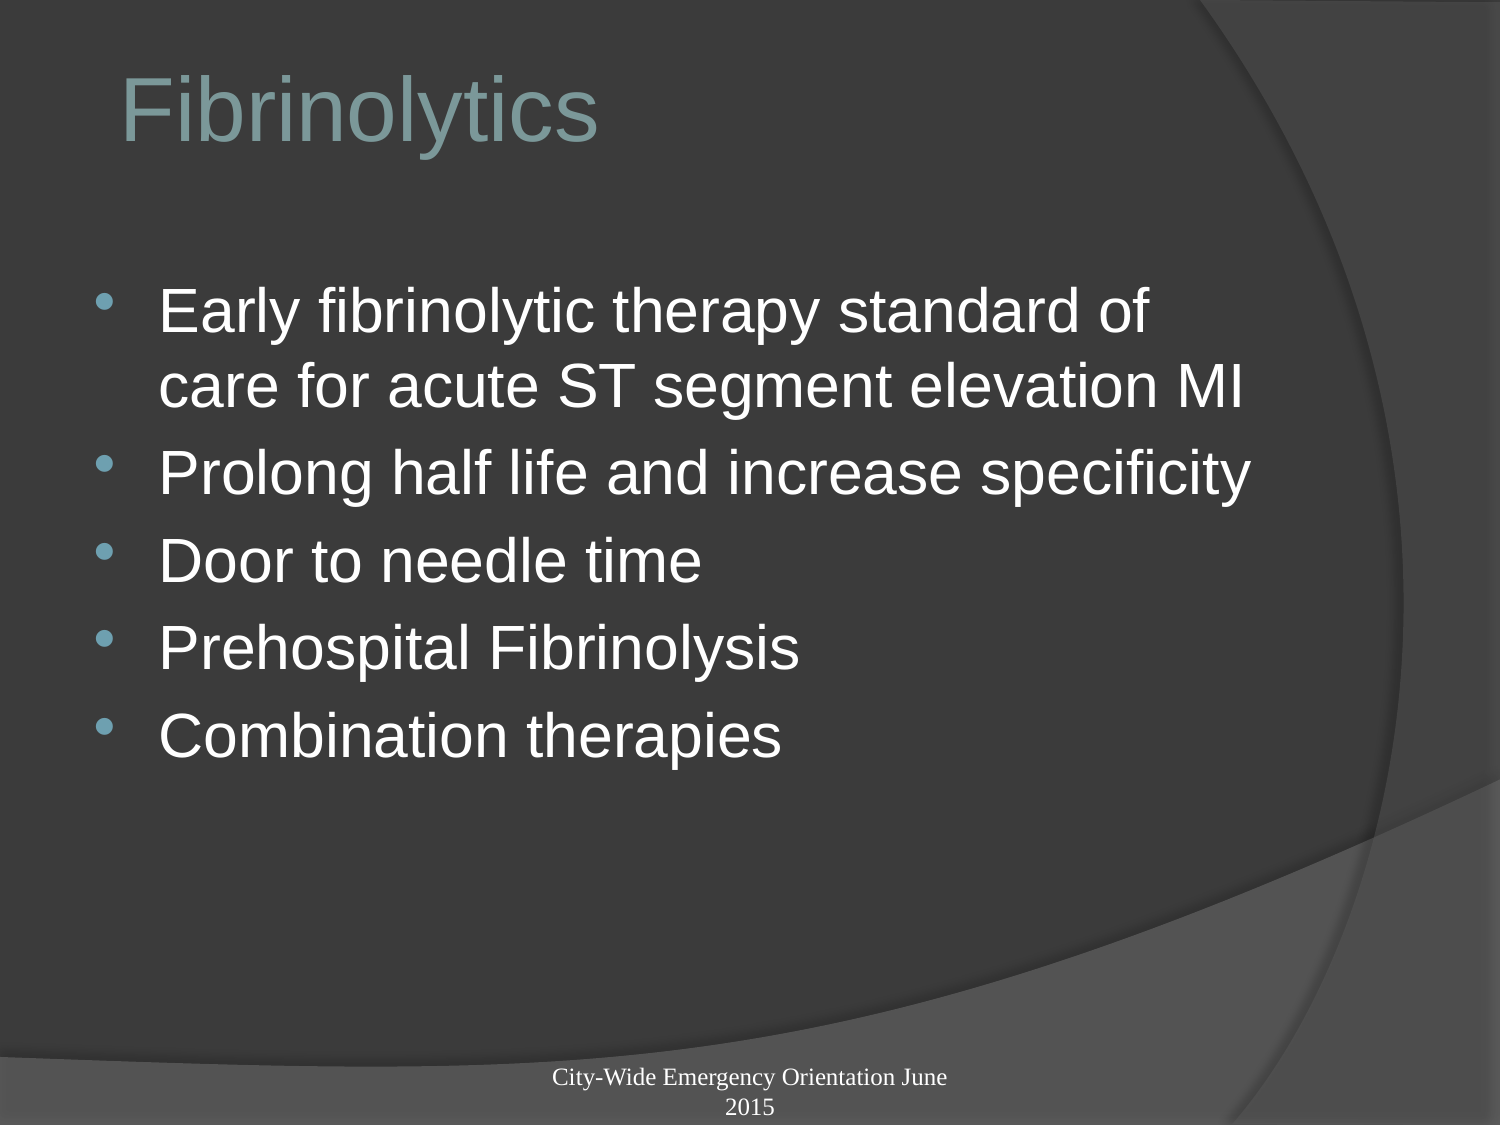

# Fibrinolytics
Early fibrinolytic therapy standard of care for acute ST segment elevation MI
Prolong half life and increase specificity
Door to needle time
Prehospital Fibrinolysis
Combination therapies
City-Wide Emergency Orientation June 2015